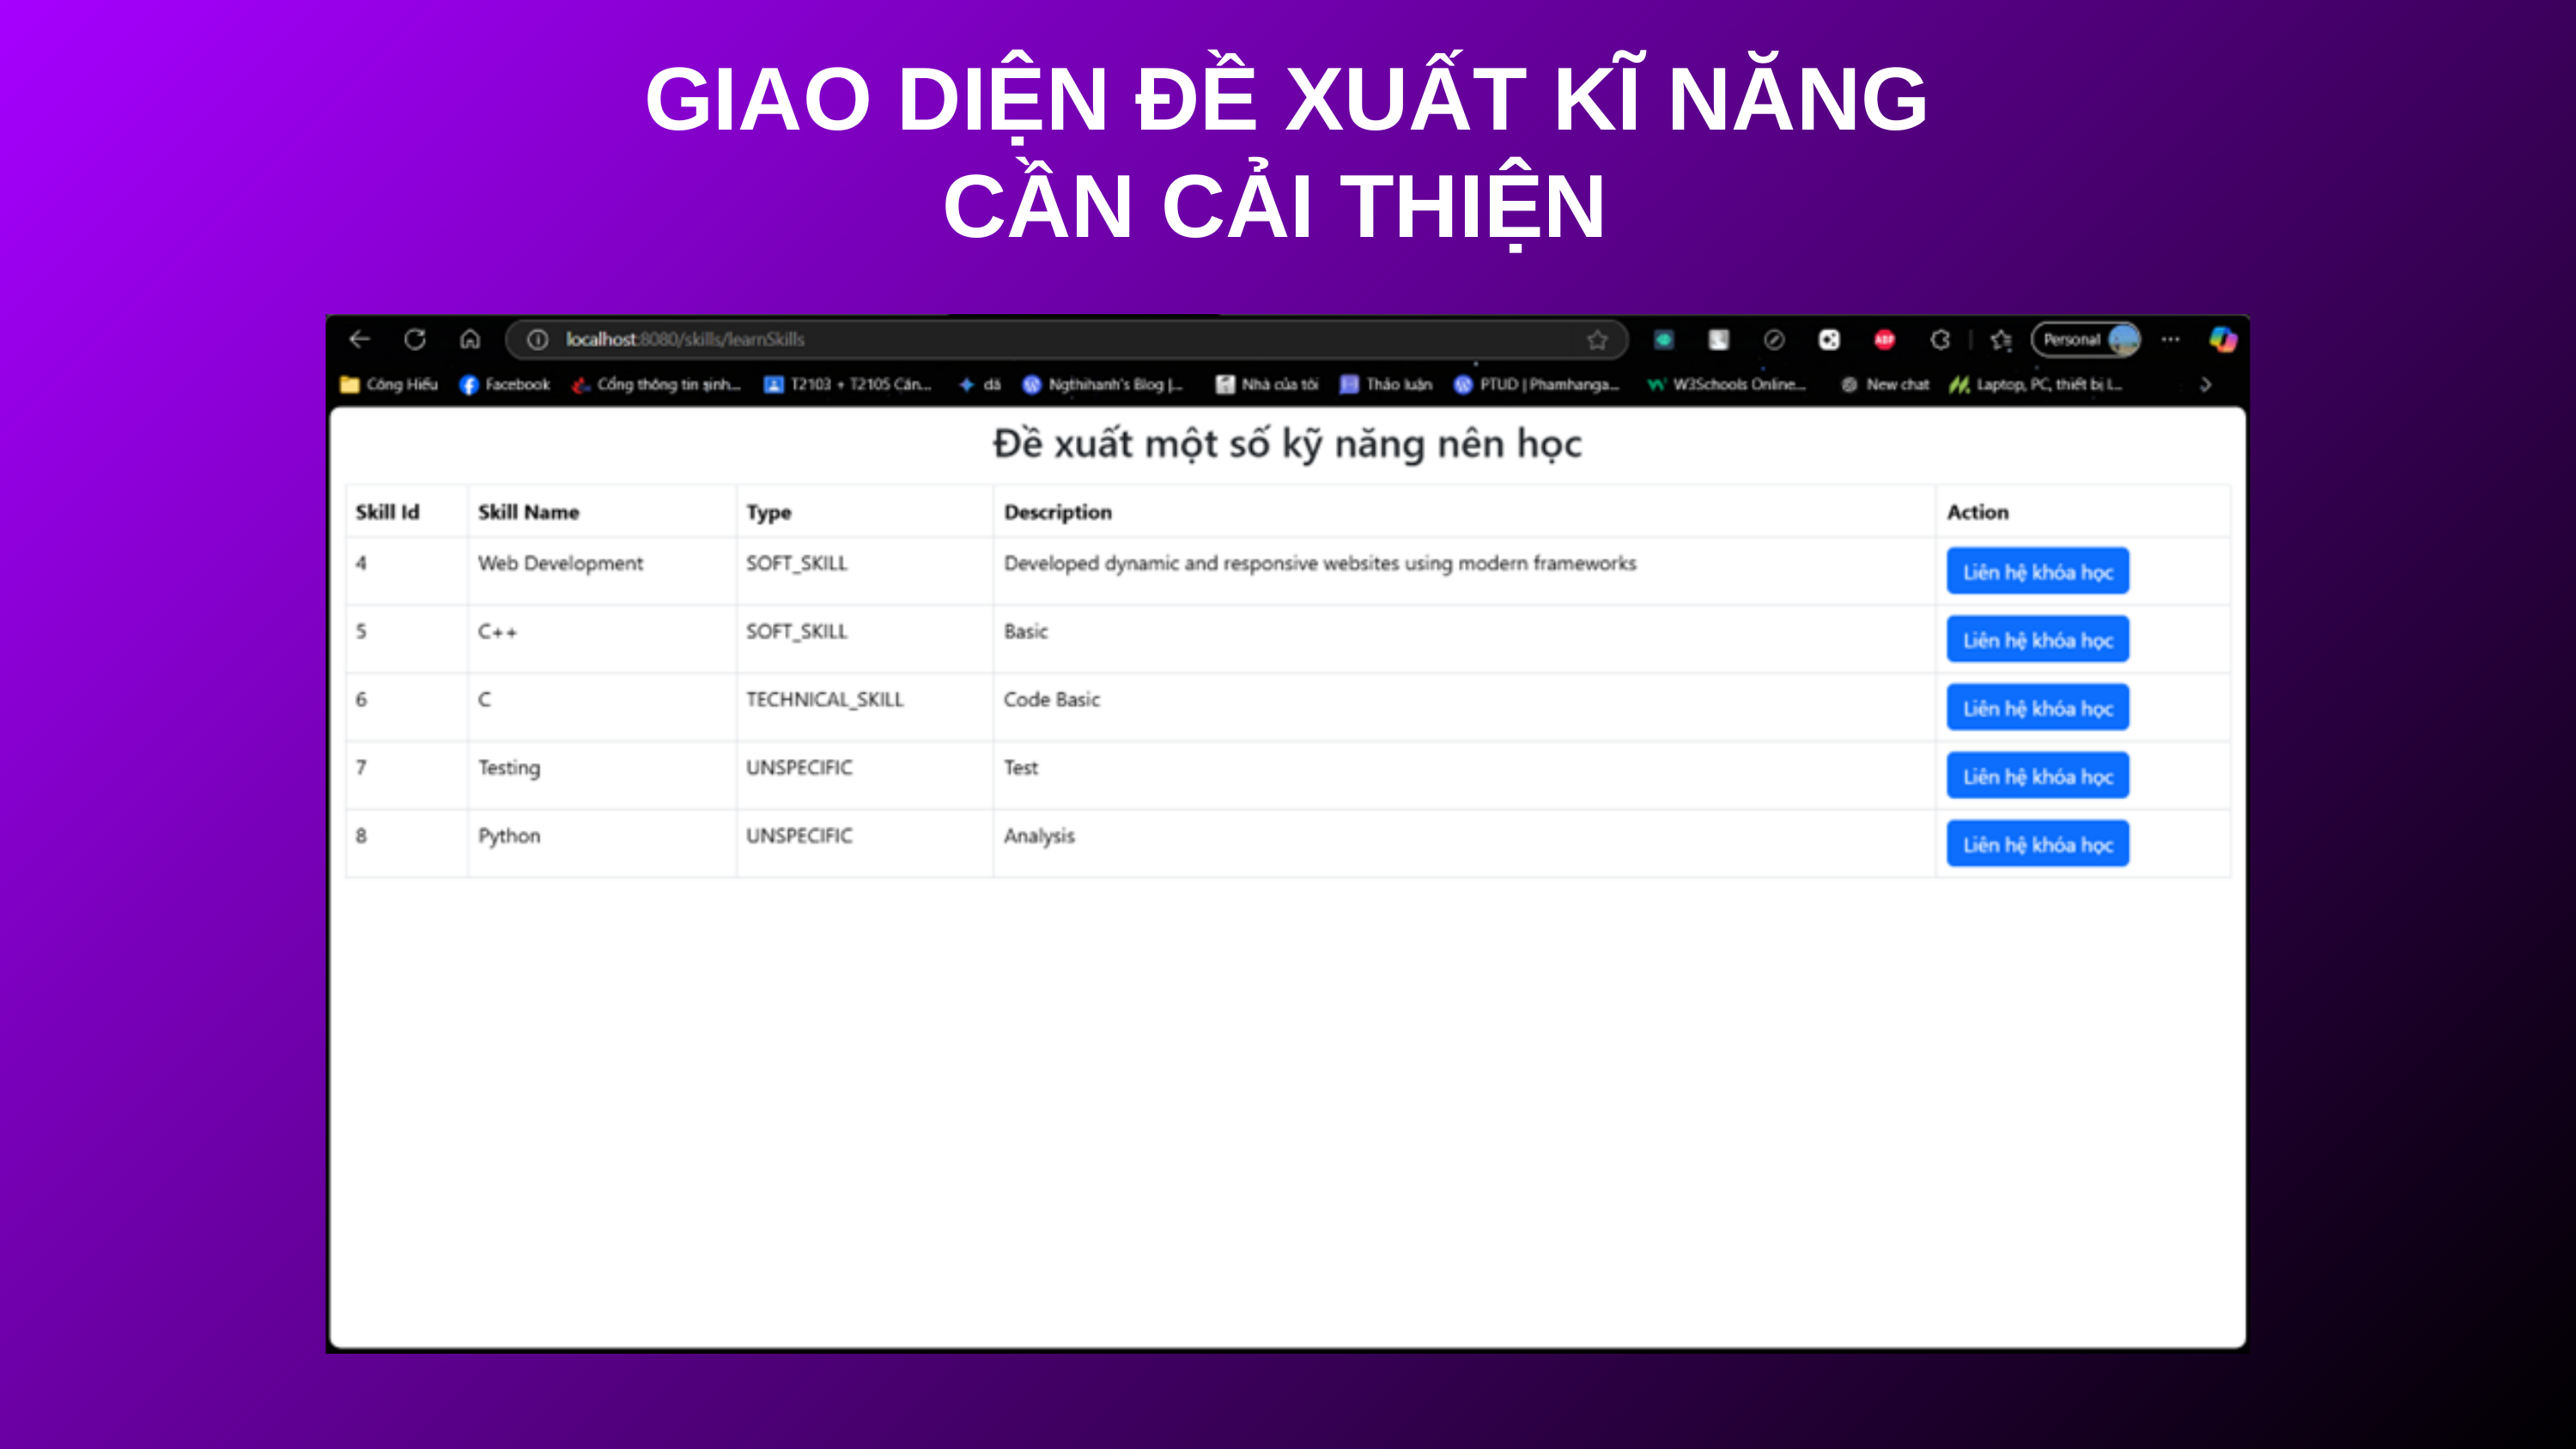

GIAO DIỆN ĐỀ XUẤT KĨ NĂNG CẦN CẢI THIỆN